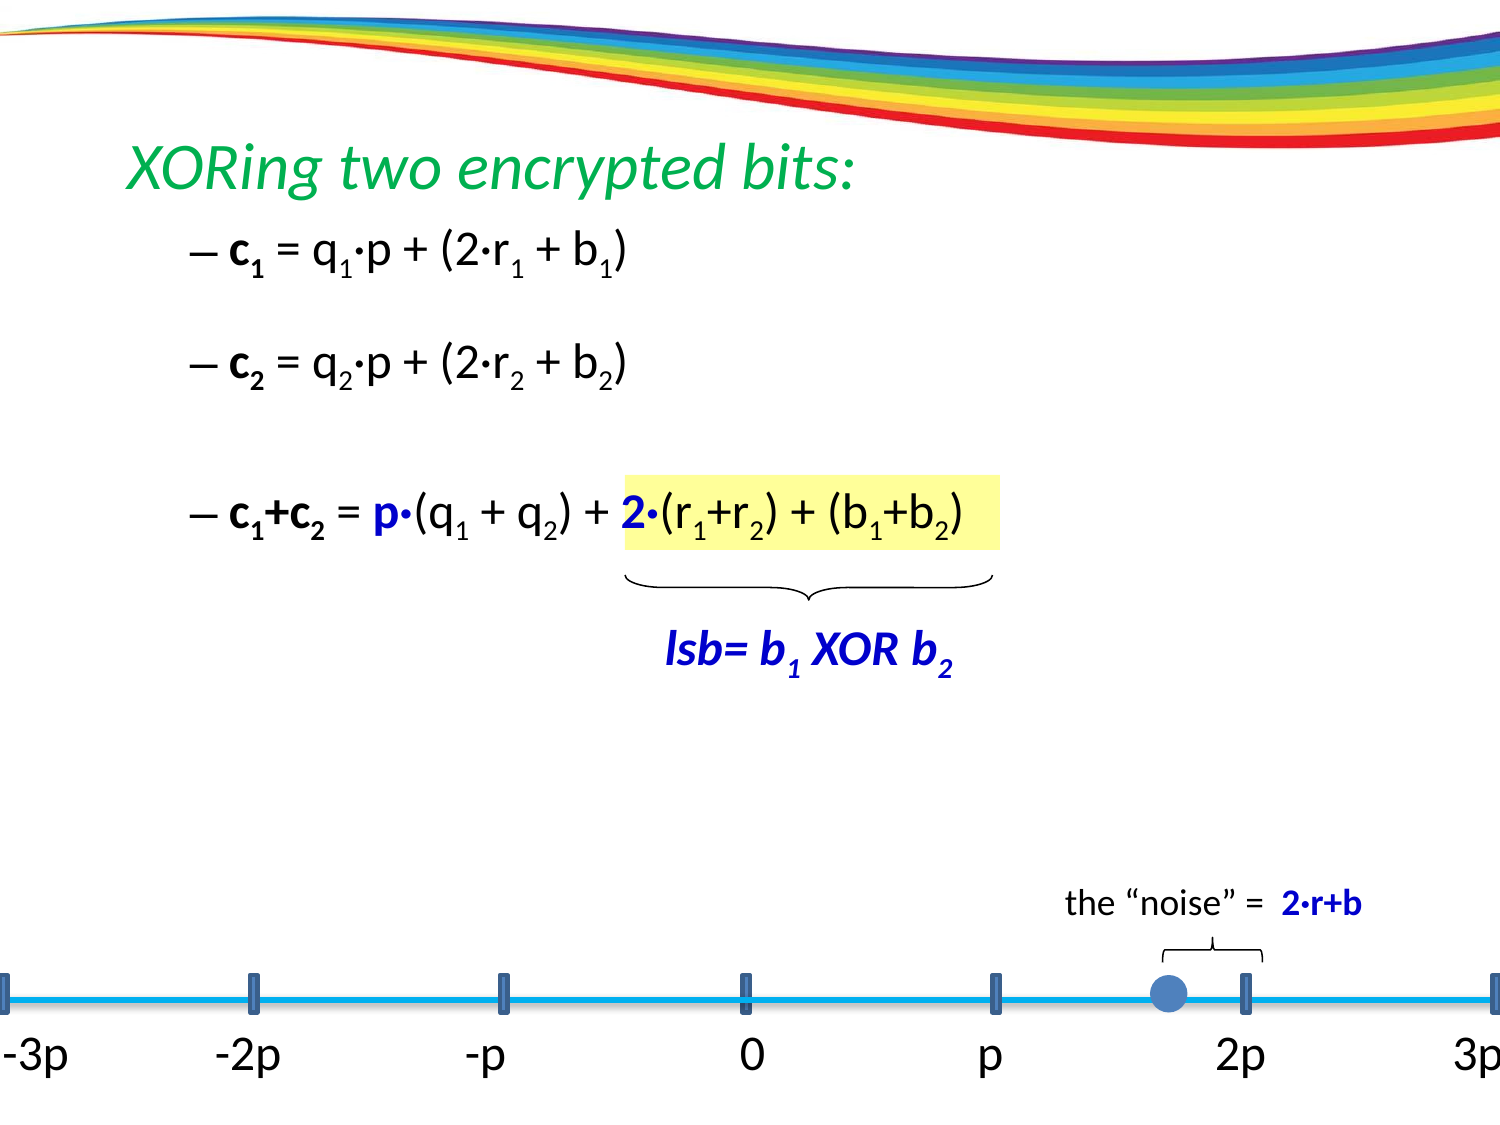

XORing two encrypted bits:
 c1 = q1·p + (2·r1 + b1)
 c2 = q2·p + (2·r2 + b2)

 c1+c2 = p·(q1 + q2) + 2·(r1+r2) + (b1+b2)

lsb= b1 XOR b2
the “noise” =  2·r+b

-3p
-2p
-p
0
p
2p
3p